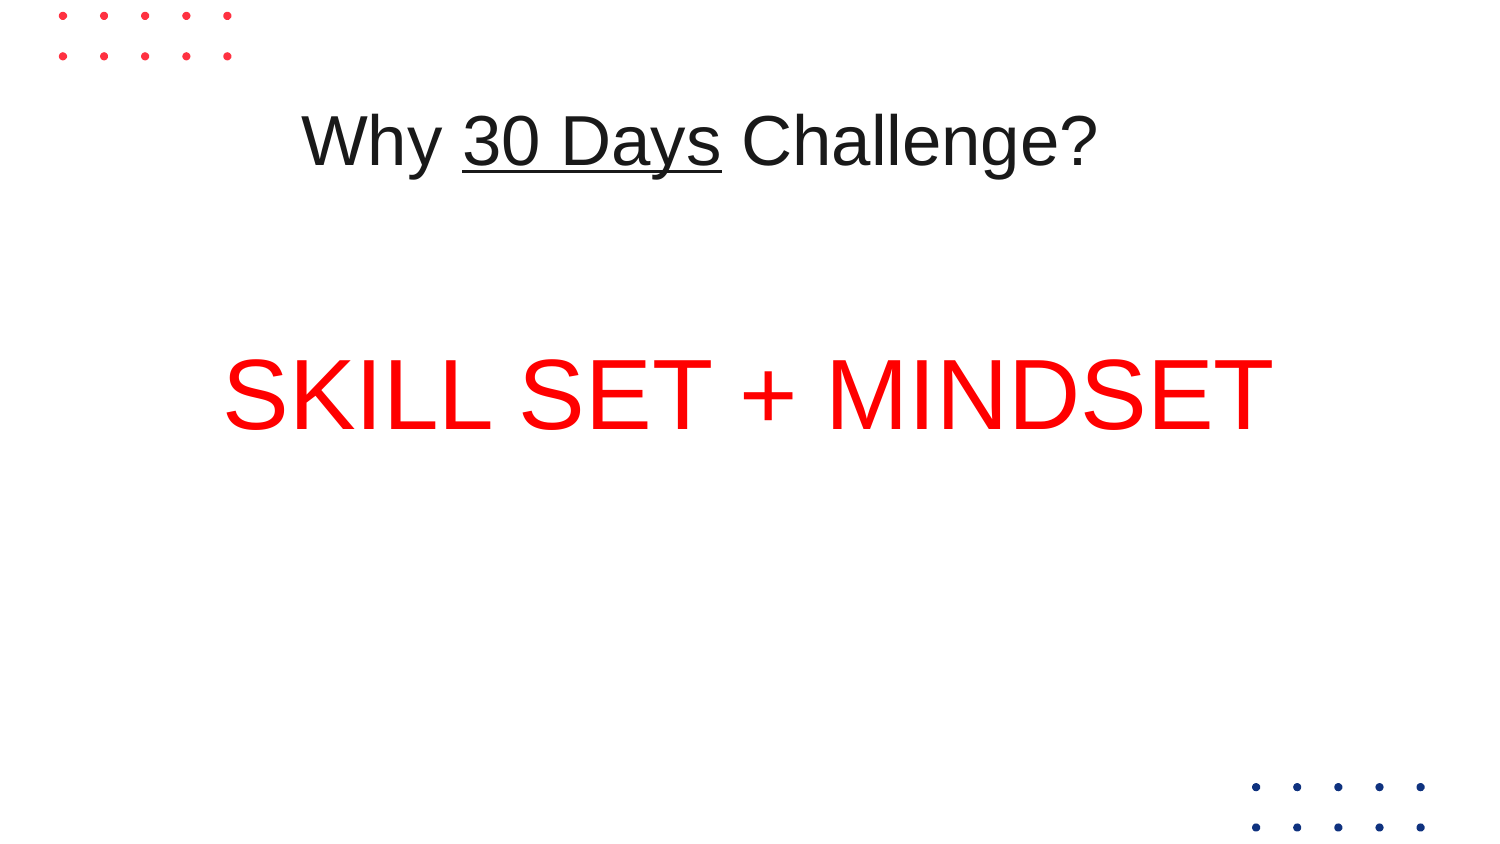

# Why 30 Days Challenge?
SKILL SET + MINDSET